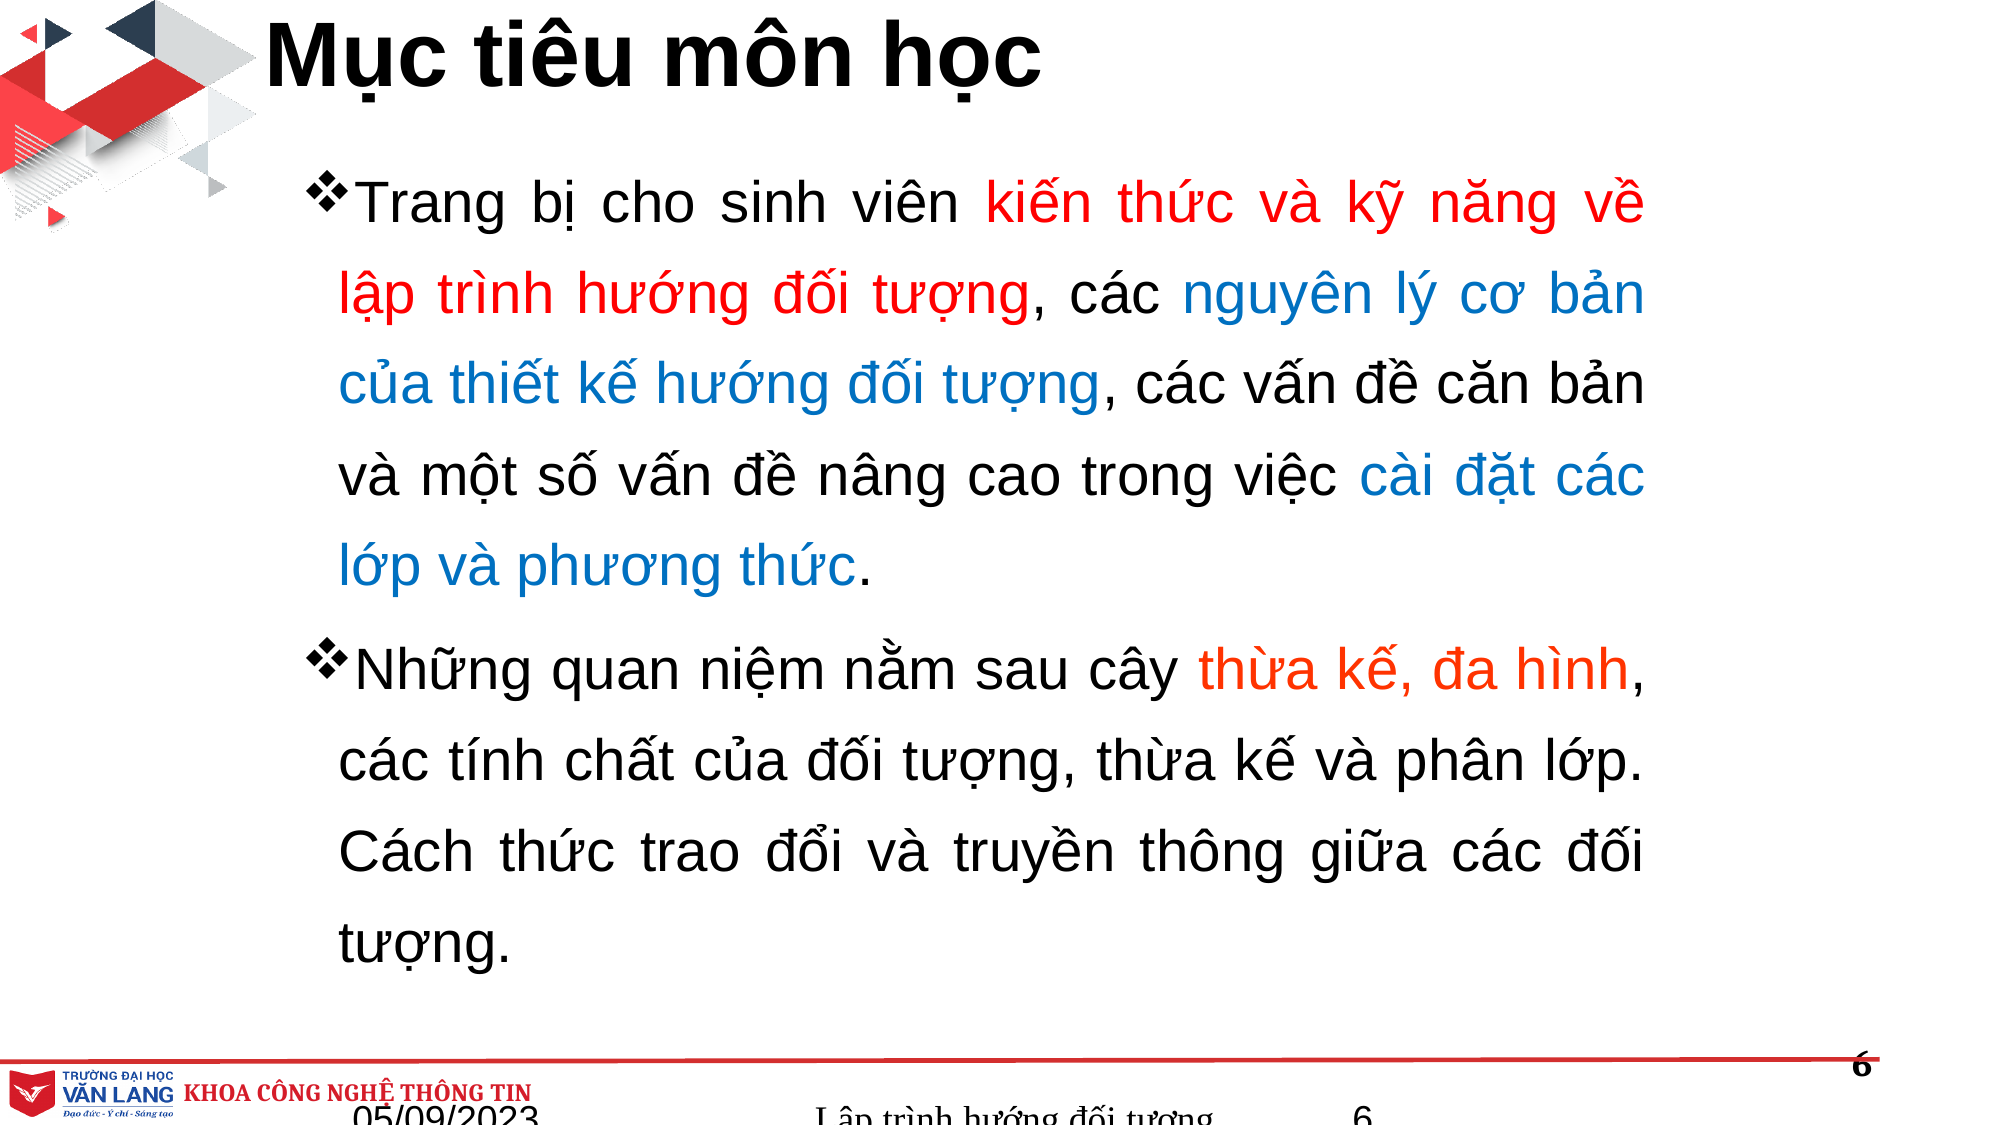

# Mục tiêu môn học
Trang bị cho sinh viên kiến thức và kỹ năng về lập trình hướng đối tượng, các nguyên lý cơ bản của thiết kế hướng đối tượng, các vấn đề căn bản và một số vấn đề nâng cao trong việc cài đặt các lớp và phương thức.
Những quan niệm nằm sau cây thừa kế, đa hình, các tính chất của đối tượng, thừa kế và phân lớp. Cách thức trao đổi và truyền thông giữa các đối tượng.
05/09/2023
Lập trình hướng đối tượng
6